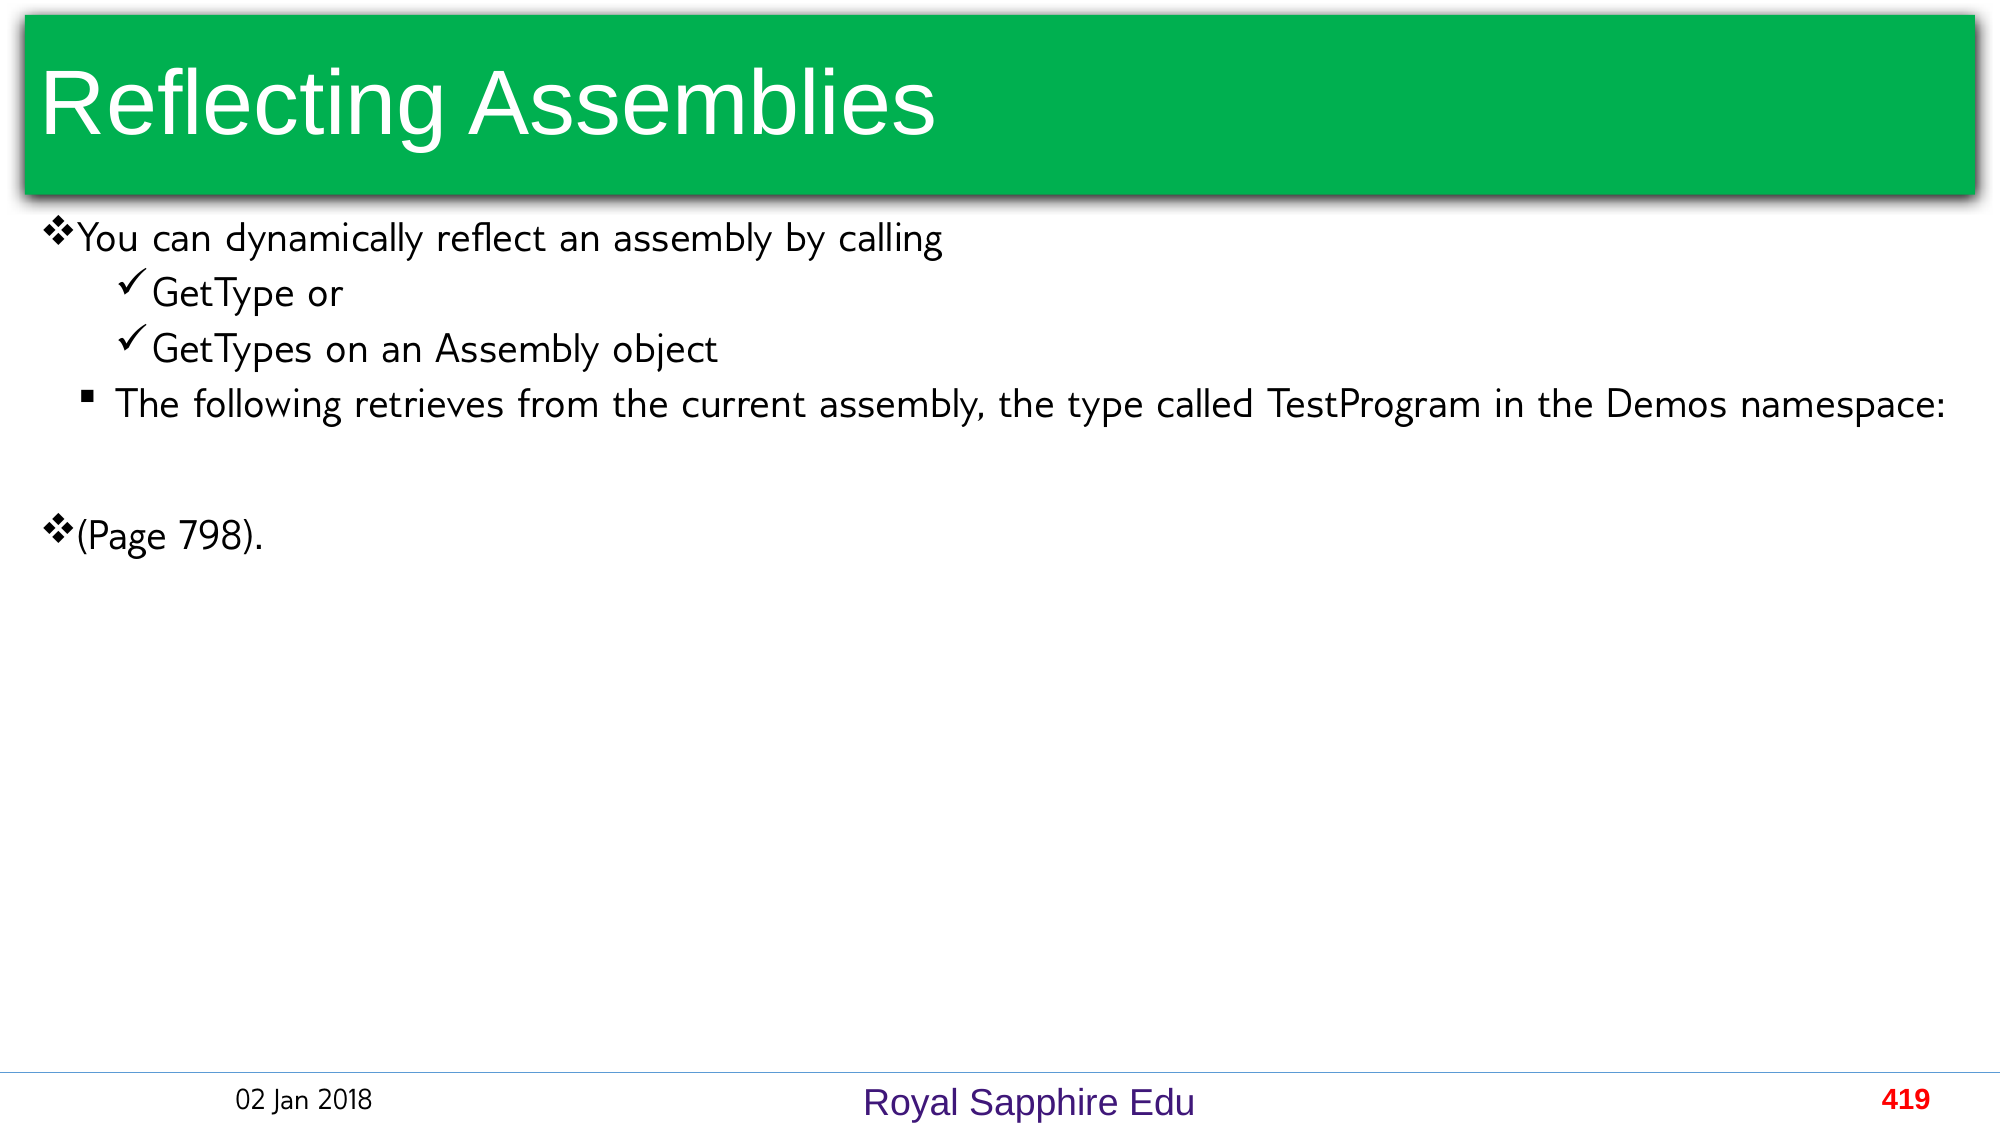

# Reflecting Assemblies
You can dynamically reflect an assembly by calling
GetType or
GetTypes on an Assembly object
The following retrieves from the current assembly, the type called TestProgram in the Demos namespace:

(Page 798).
02 Jan 2018
419